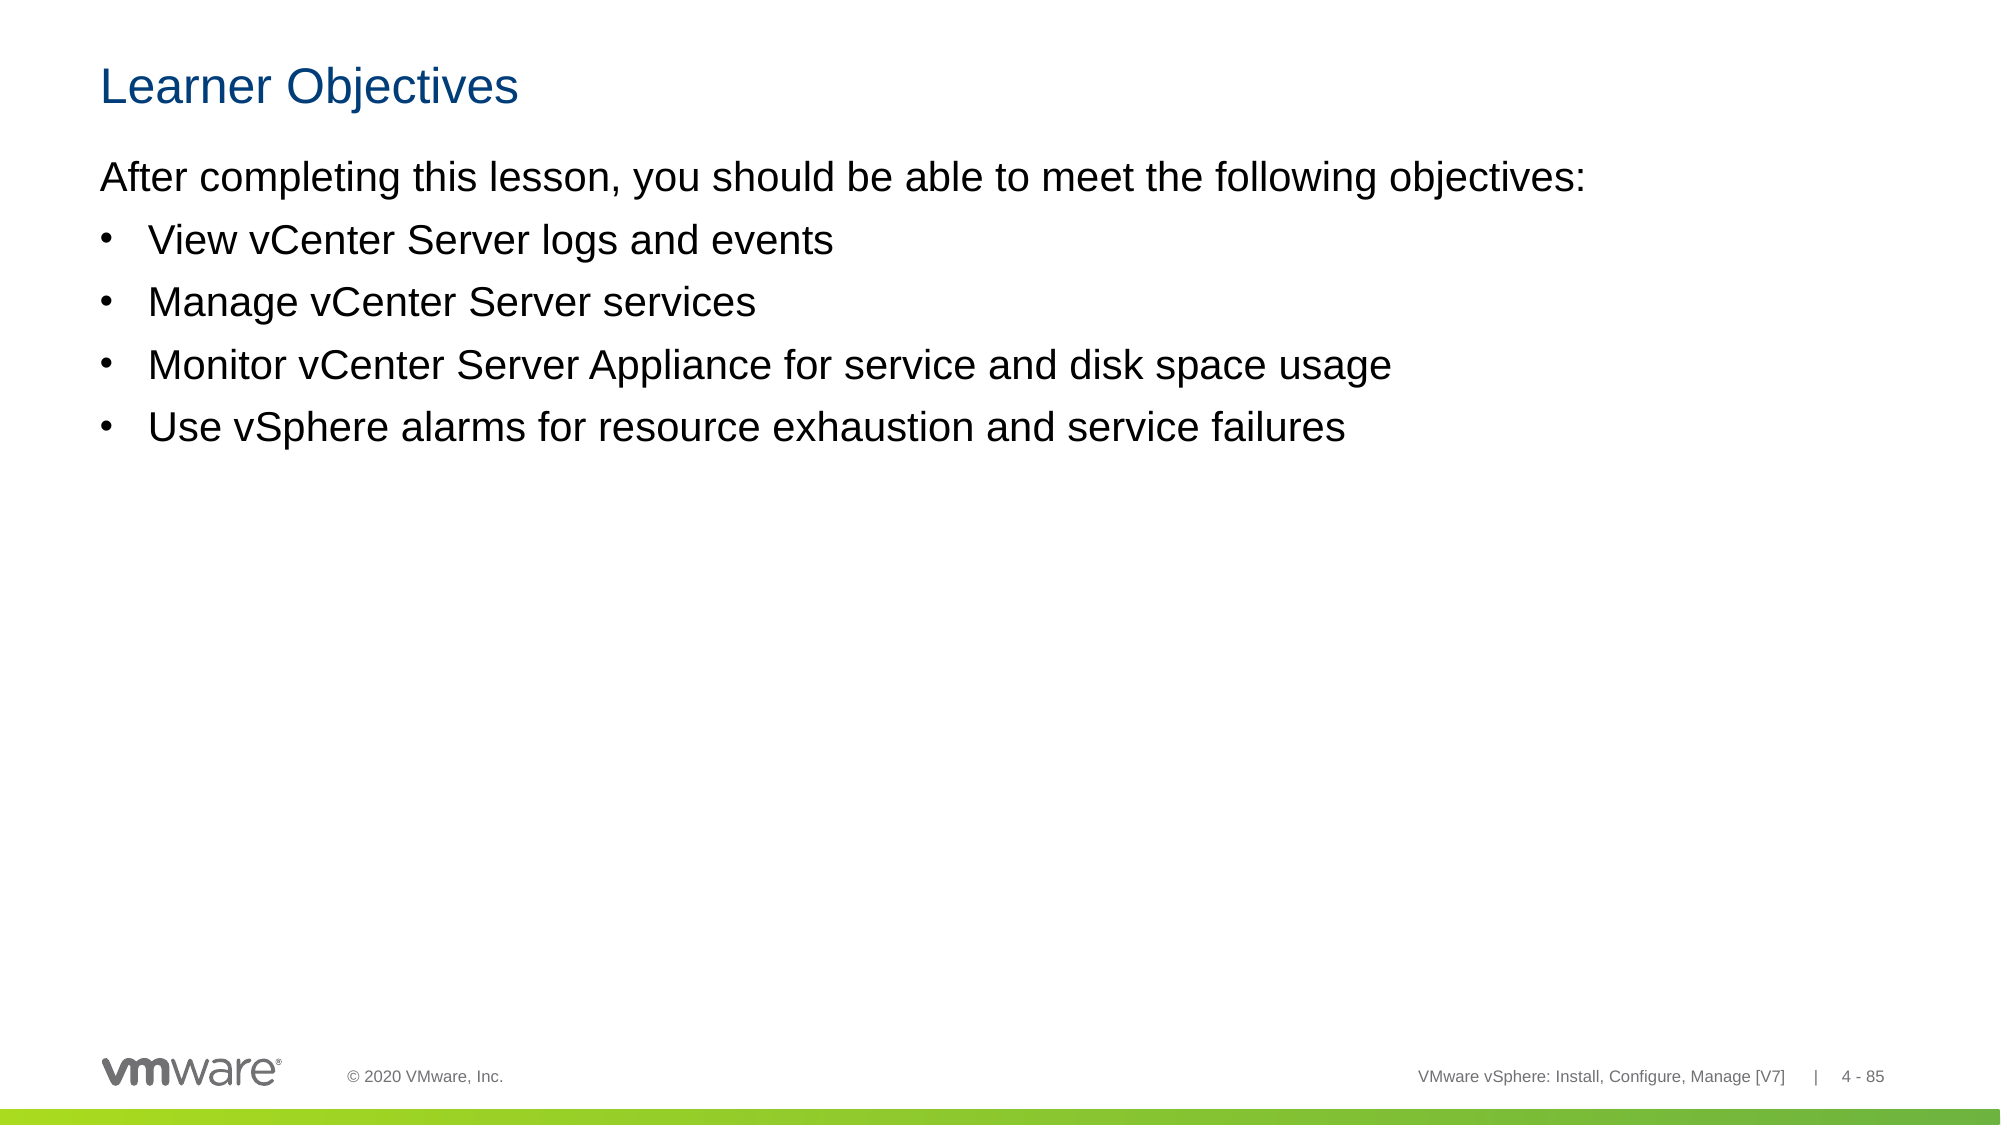

# Learner Objectives
After completing this lesson, you should be able to meet the following objectives:
View vCenter Server logs and events
Manage vCenter Server services
Monitor vCenter Server Appliance for service and disk space usage
Use vSphere alarms for resource exhaustion and service failures
VMware vSphere: Install, Configure, Manage [V7]      |     4 - 85